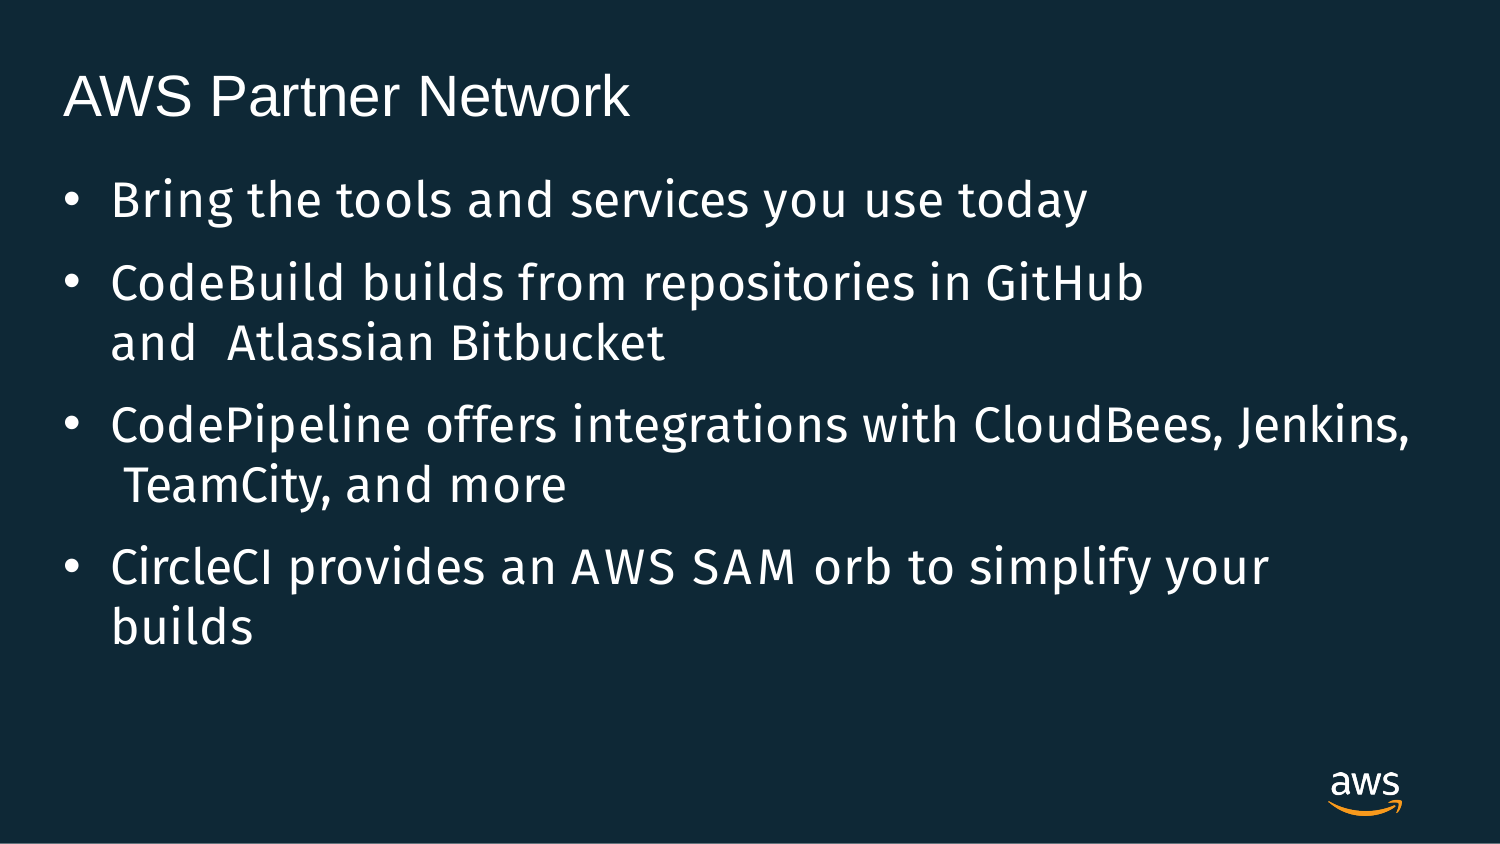

# AWS Partner Network
Bring the tools and services you use today
CodeBuild builds from repositories in GitHub and  Atlassian Bitbucket
CodePipeline offers integrations with CloudBees, Jenkins,  TeamCity, and more
CircleCI provides an AWS SAM orb to simplify your builds